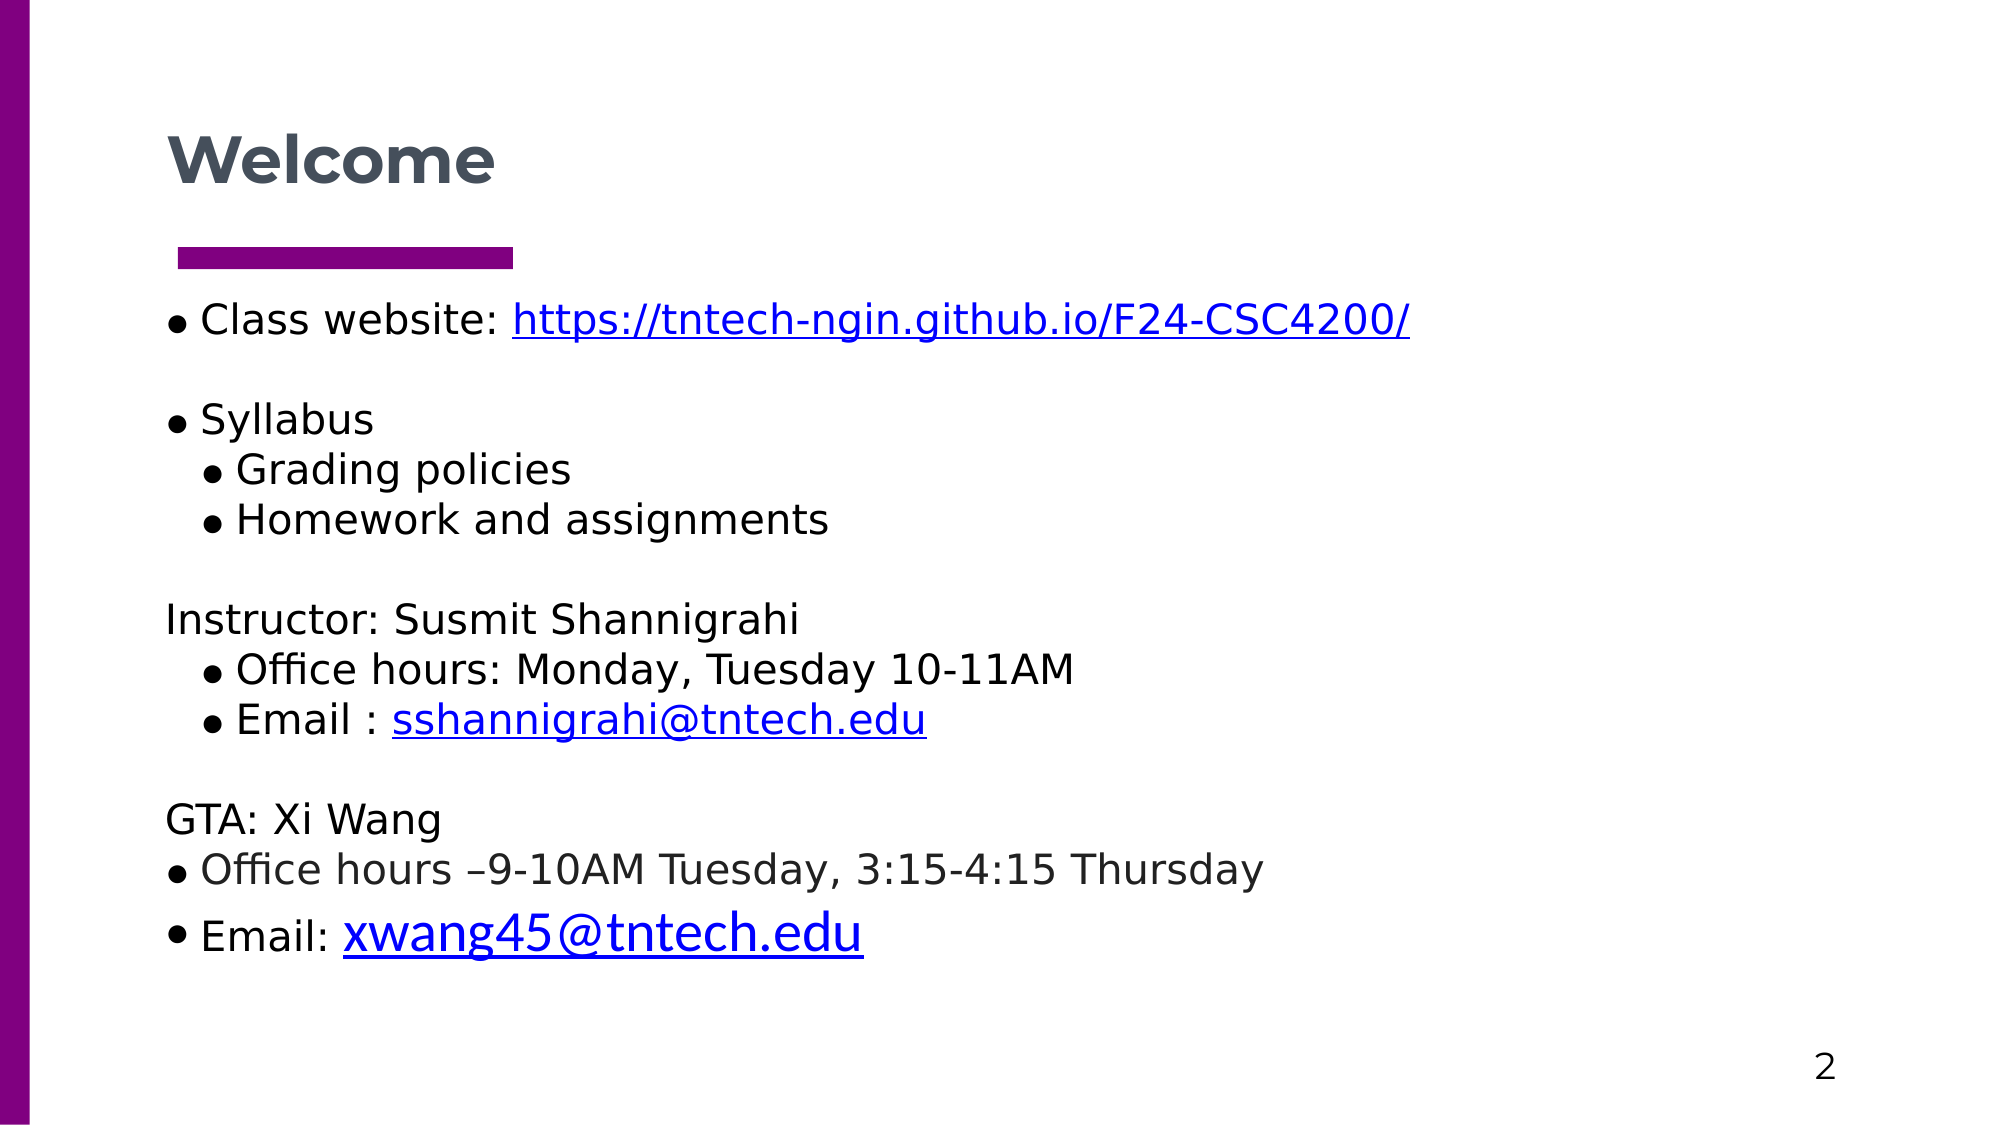

Welcome
Class website: https://tntech-ngin.github.io/F24-CSC4200/
Syllabus
Grading policies
Homework and assignments
Instructor: Susmit Shannigrahi
Office hours: Monday, Tuesday 10-11AM
Email : sshannigrahi@tntech.edu
GTA: Xi Wang
Office hours –9-10AM Tuesday, 3:15-4:15 Thursday
Email: xwang45@tntech.edu